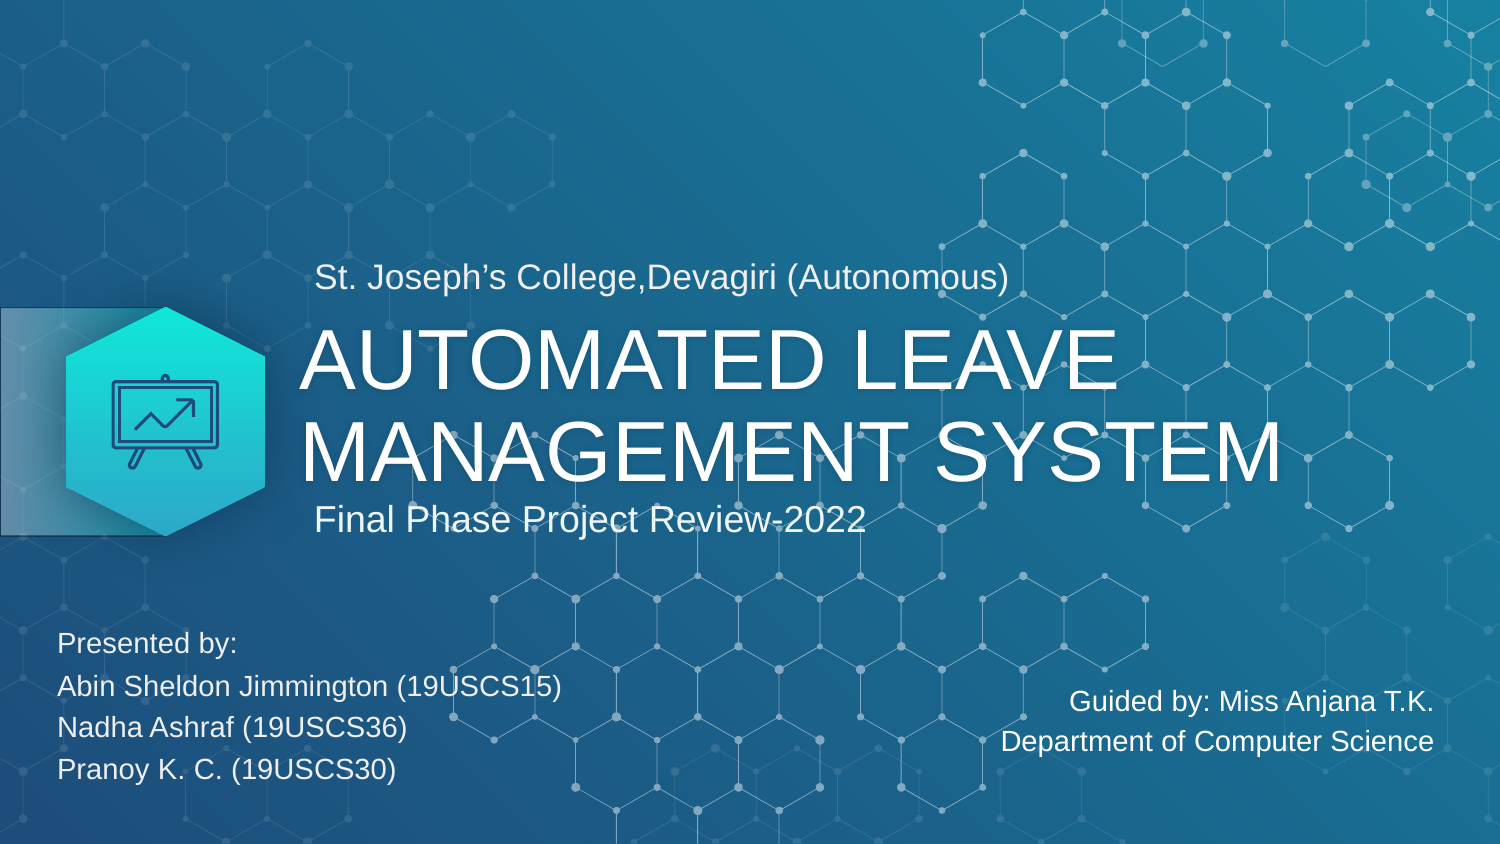

St. Joseph’s College,Devagiri (Autonomous)
# AUTOMATED LEAVE MANAGEMENT SYSTEM

Final Phase Project Review-2022
Presented by:
Abin Sheldon Jimmington (19USCS15)
Nadha Ashraf (19USCS36)
Pranoy K. C. (19USCS30)
Guided by: Miss Anjana T.K.
Department of Computer Science